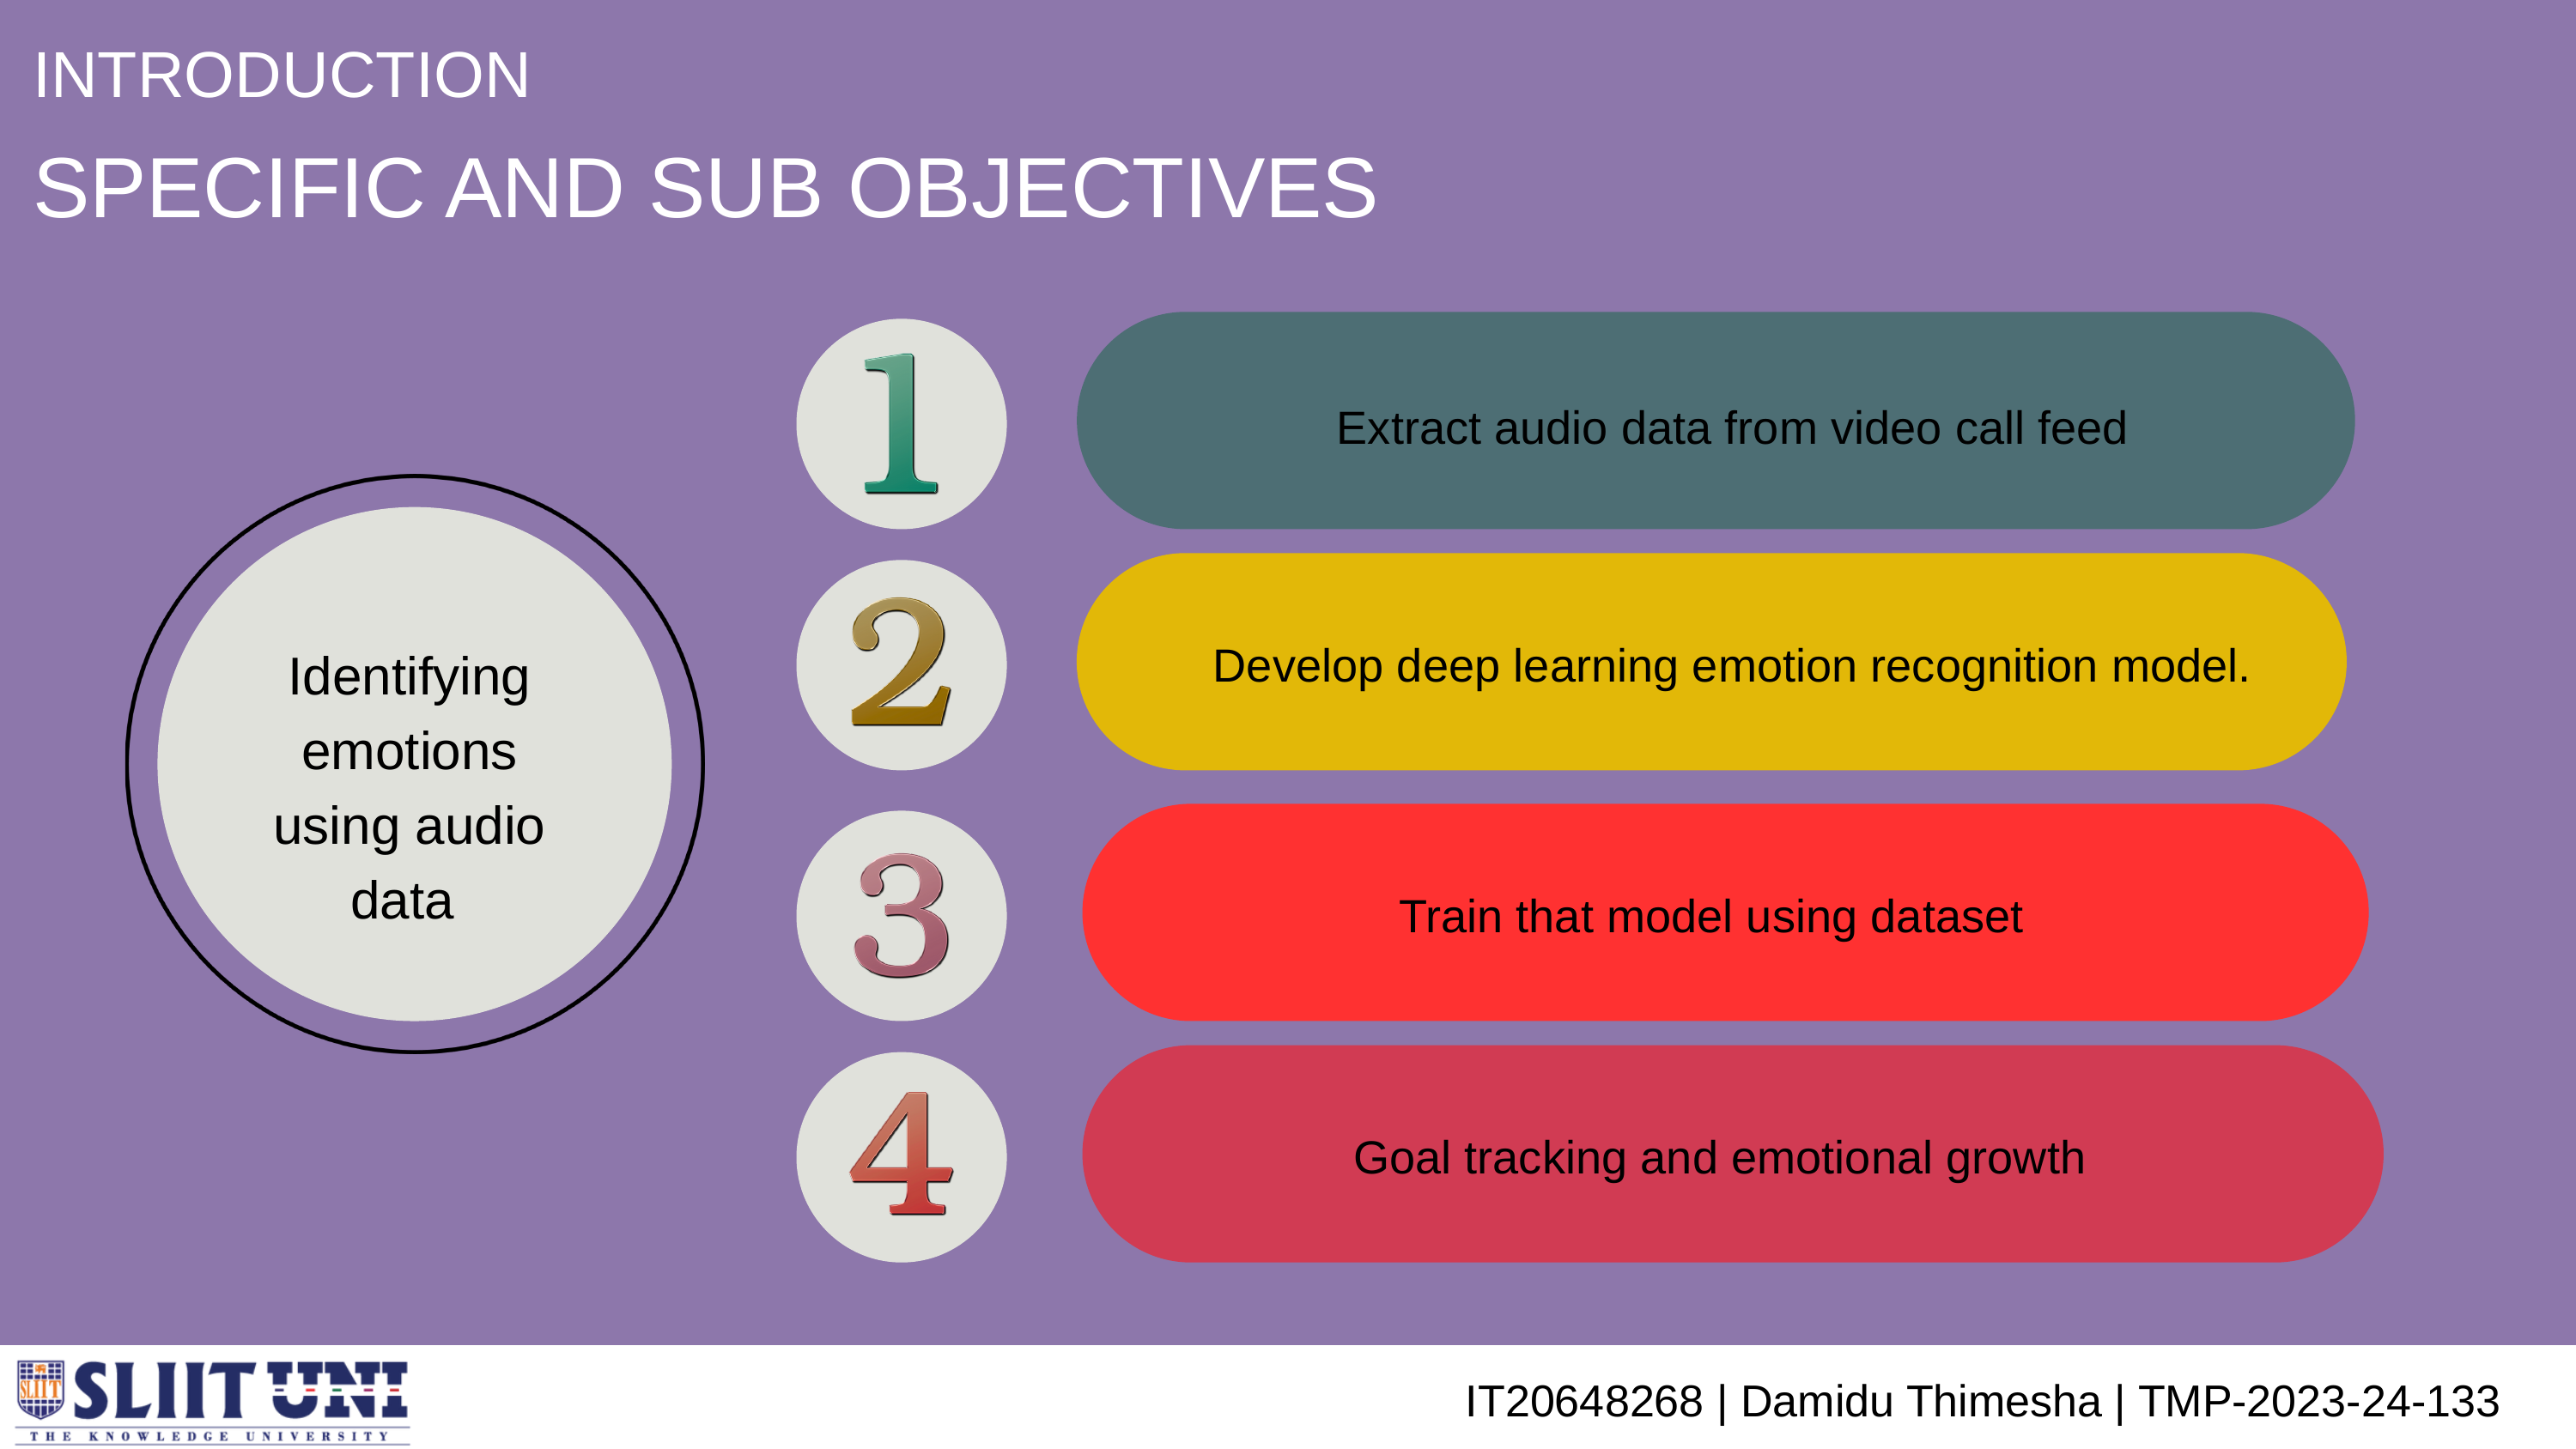

INTRODUCTION
SPECIFIC AND SUB OBJECTIVES

Extract audio data from video call feed

Develop deep learning emotion recognition model.
Identifying emotions using audio data

Train that model using dataset

Goal tracking and emotional growth

IT20648268 | Damidu Thimesha | TMP-2023-24-133